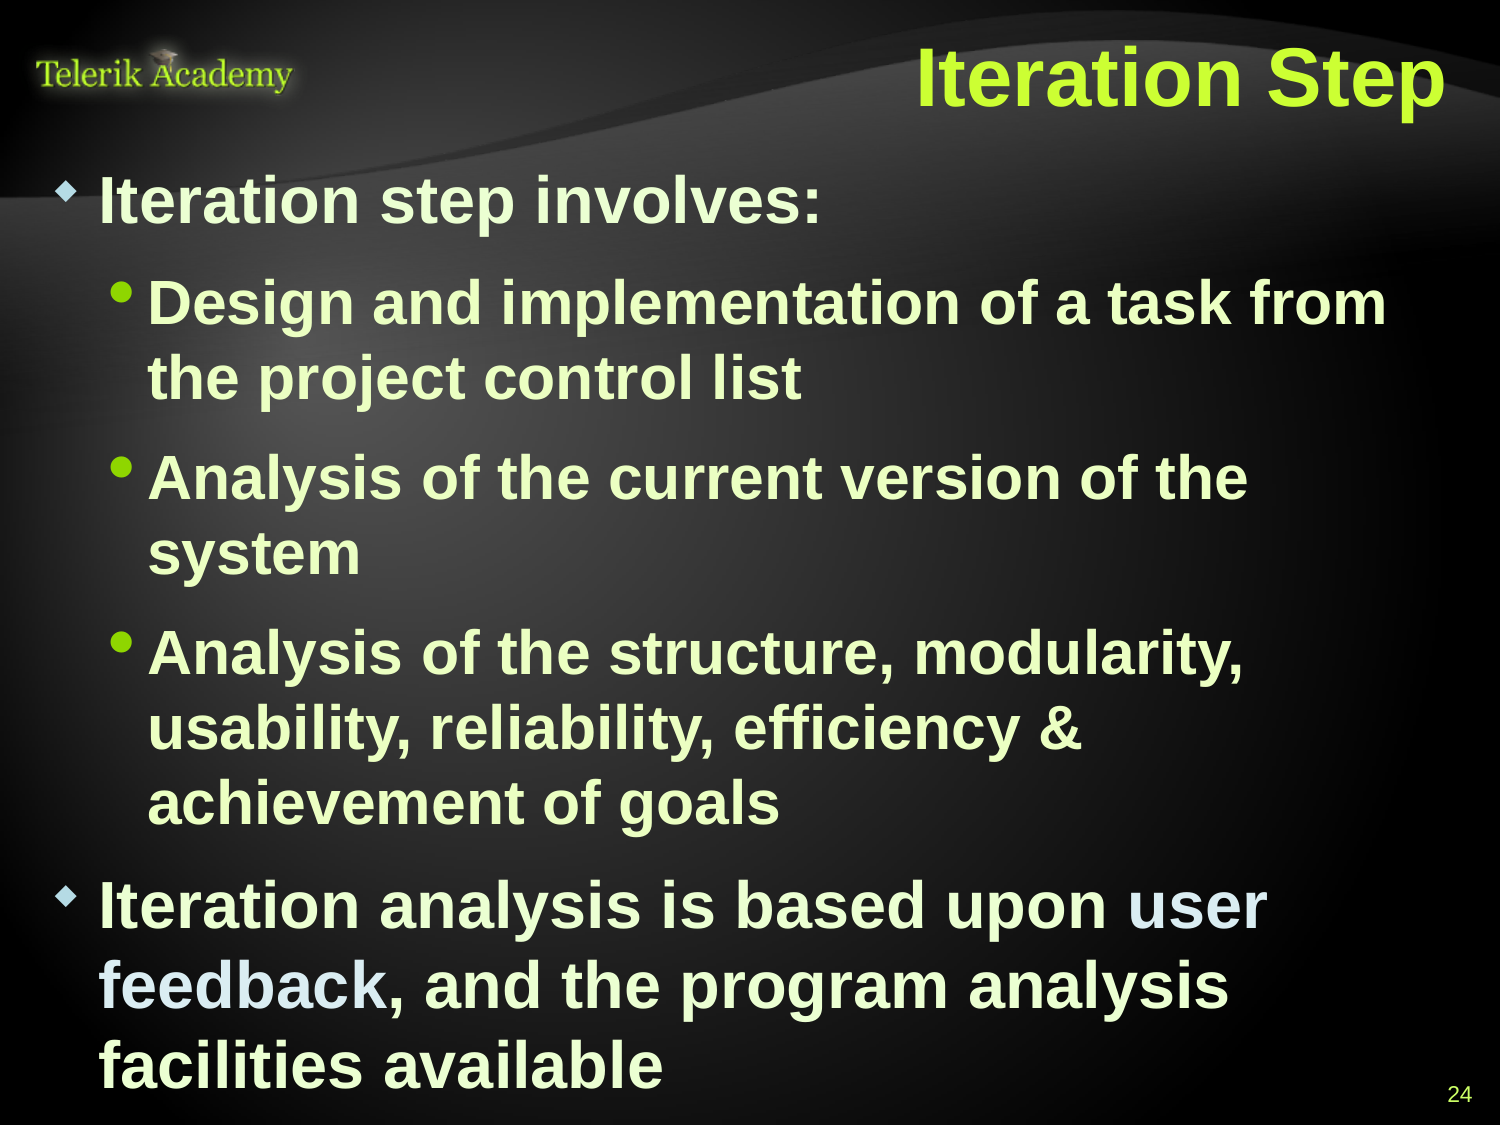

# Iteration Step
Iteration step involves:
Design and implementation of a task from the project control list
Analysis of the current version of the system
Analysis of the structure, modularity, usability, reliability, efficiency & achievement of goals
Iteration analysis is based upon user feedback, and the program analysis facilities available
24